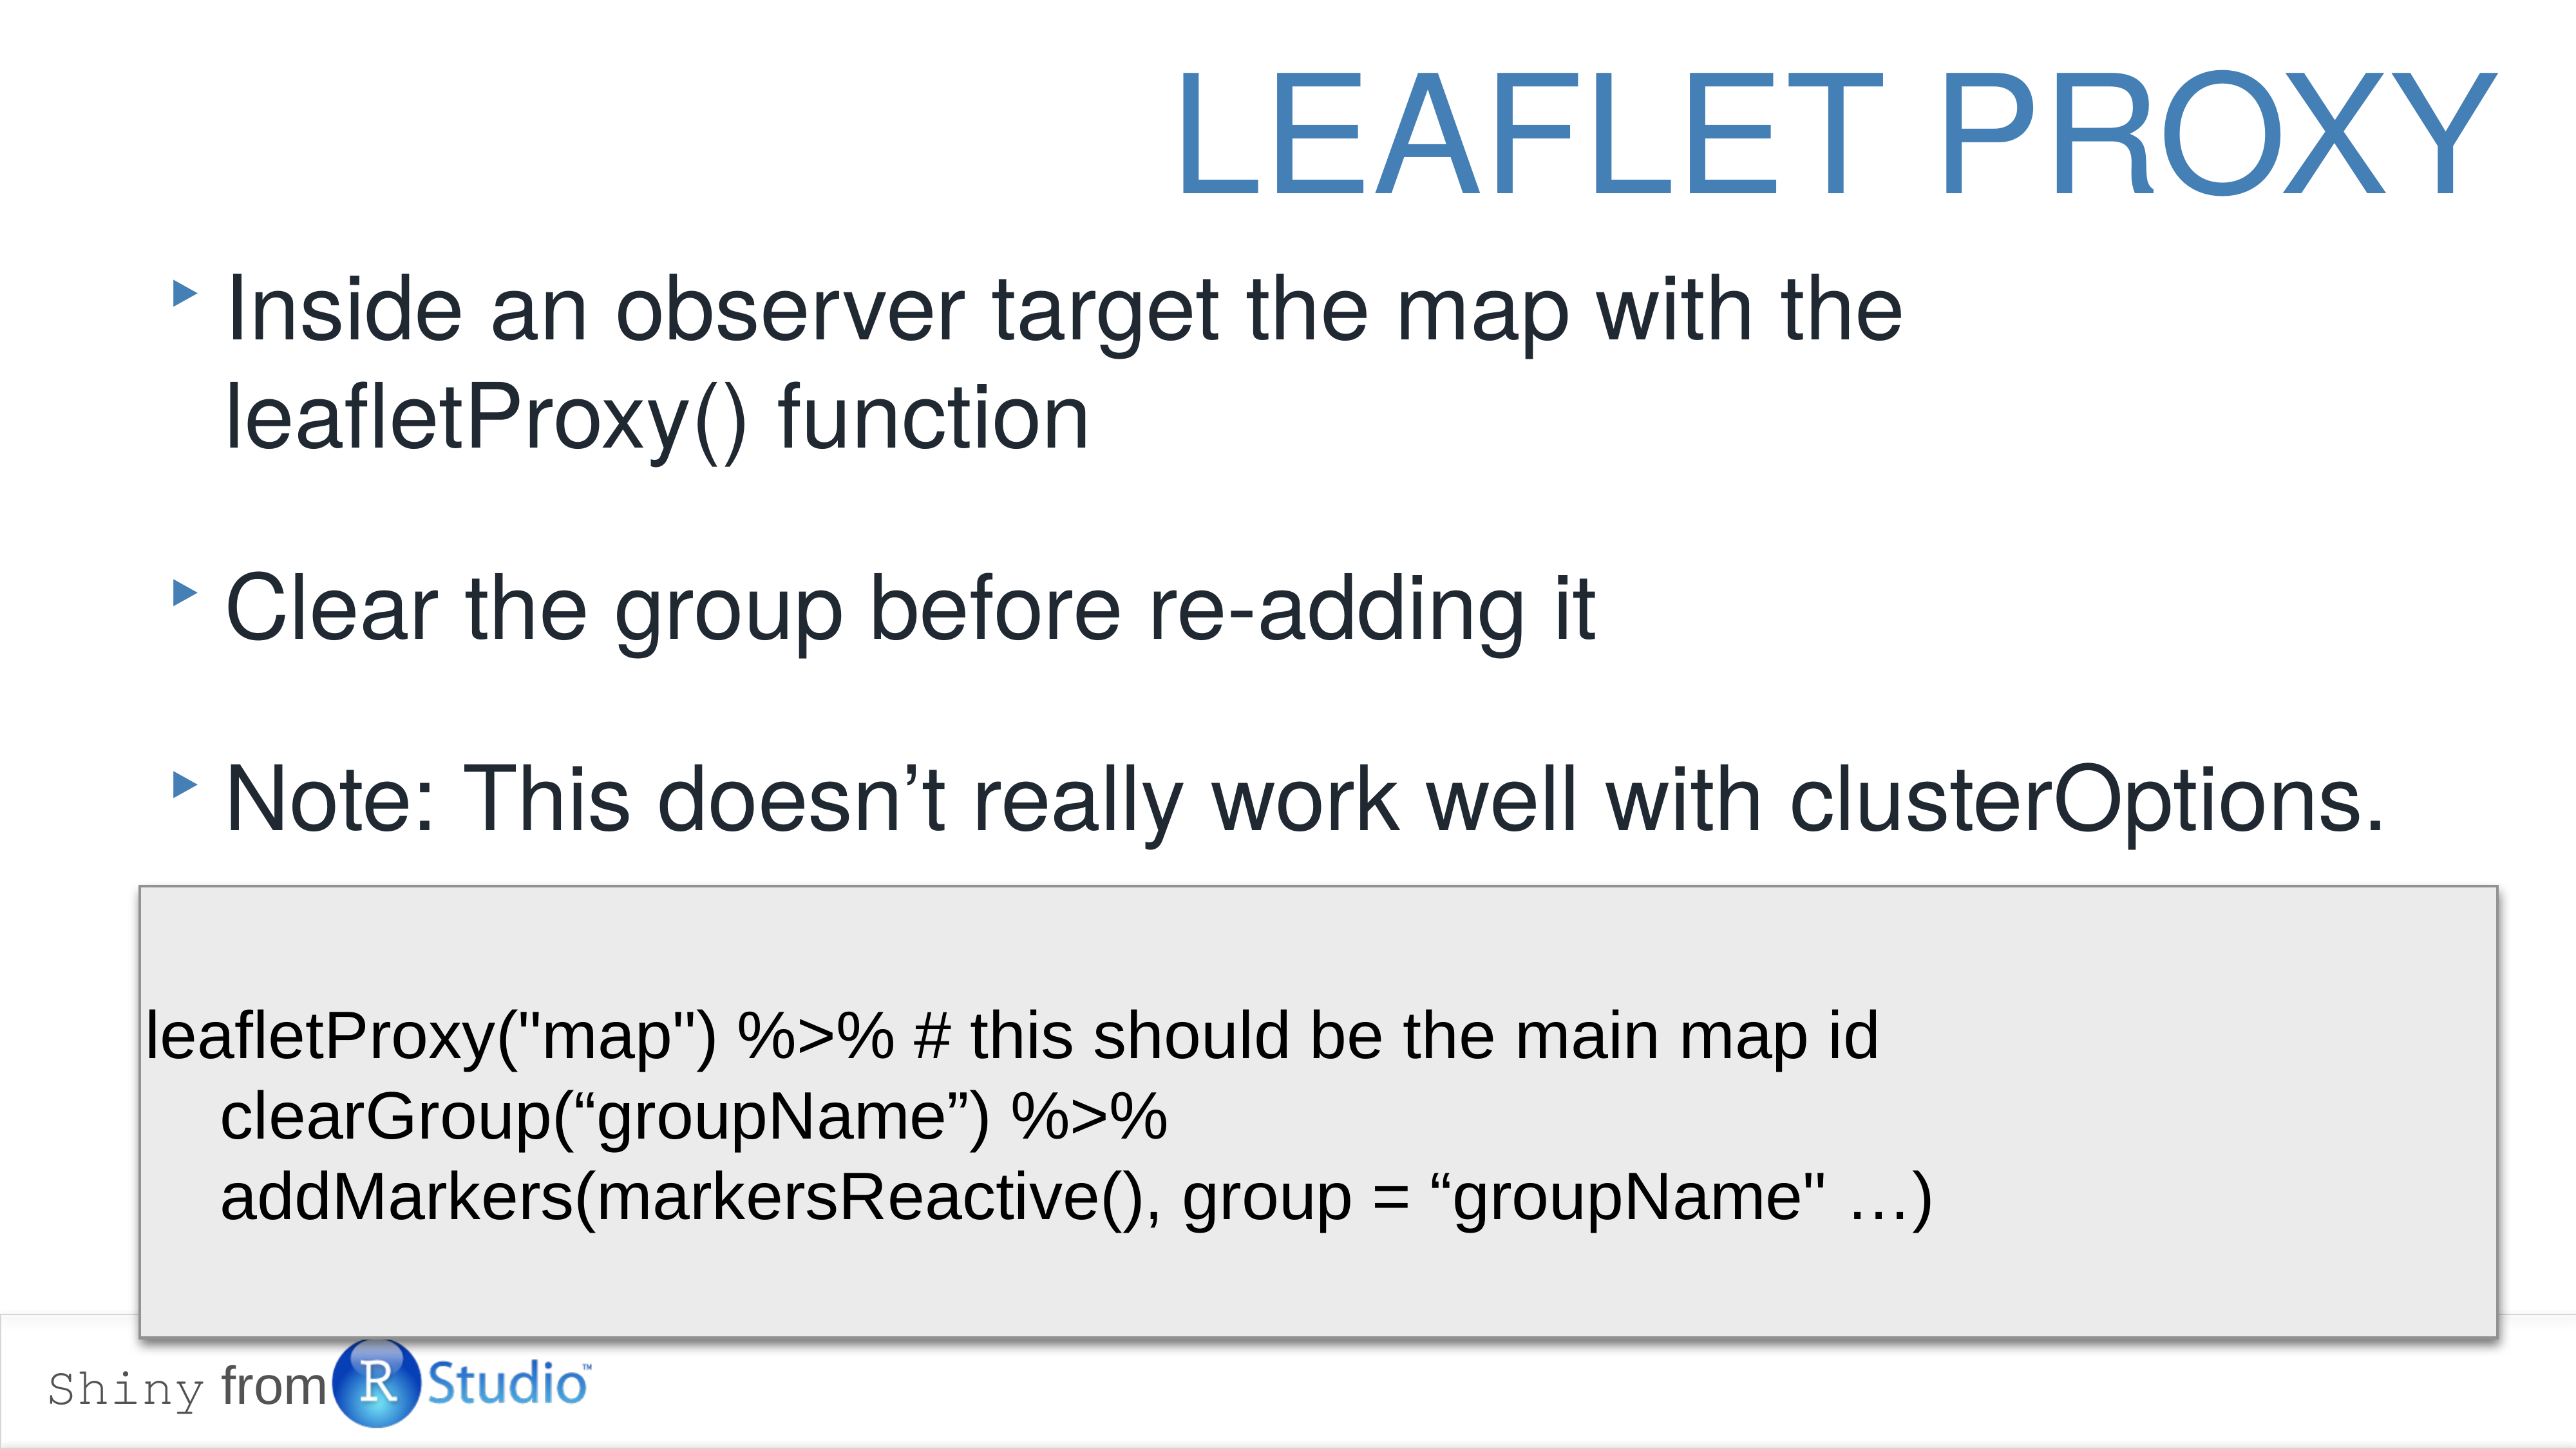

# Leaflet proxy
Inside an observer target the map with the leafletProxy() function
Clear the group before re-adding it
Note: This doesn’t really work well with clusterOptions.
leafletProxy("map") %>% # this should be the main map id
    clearGroup(“groupName”) %>%
    addMarkers(markersReactive(), group = “groupName" …)